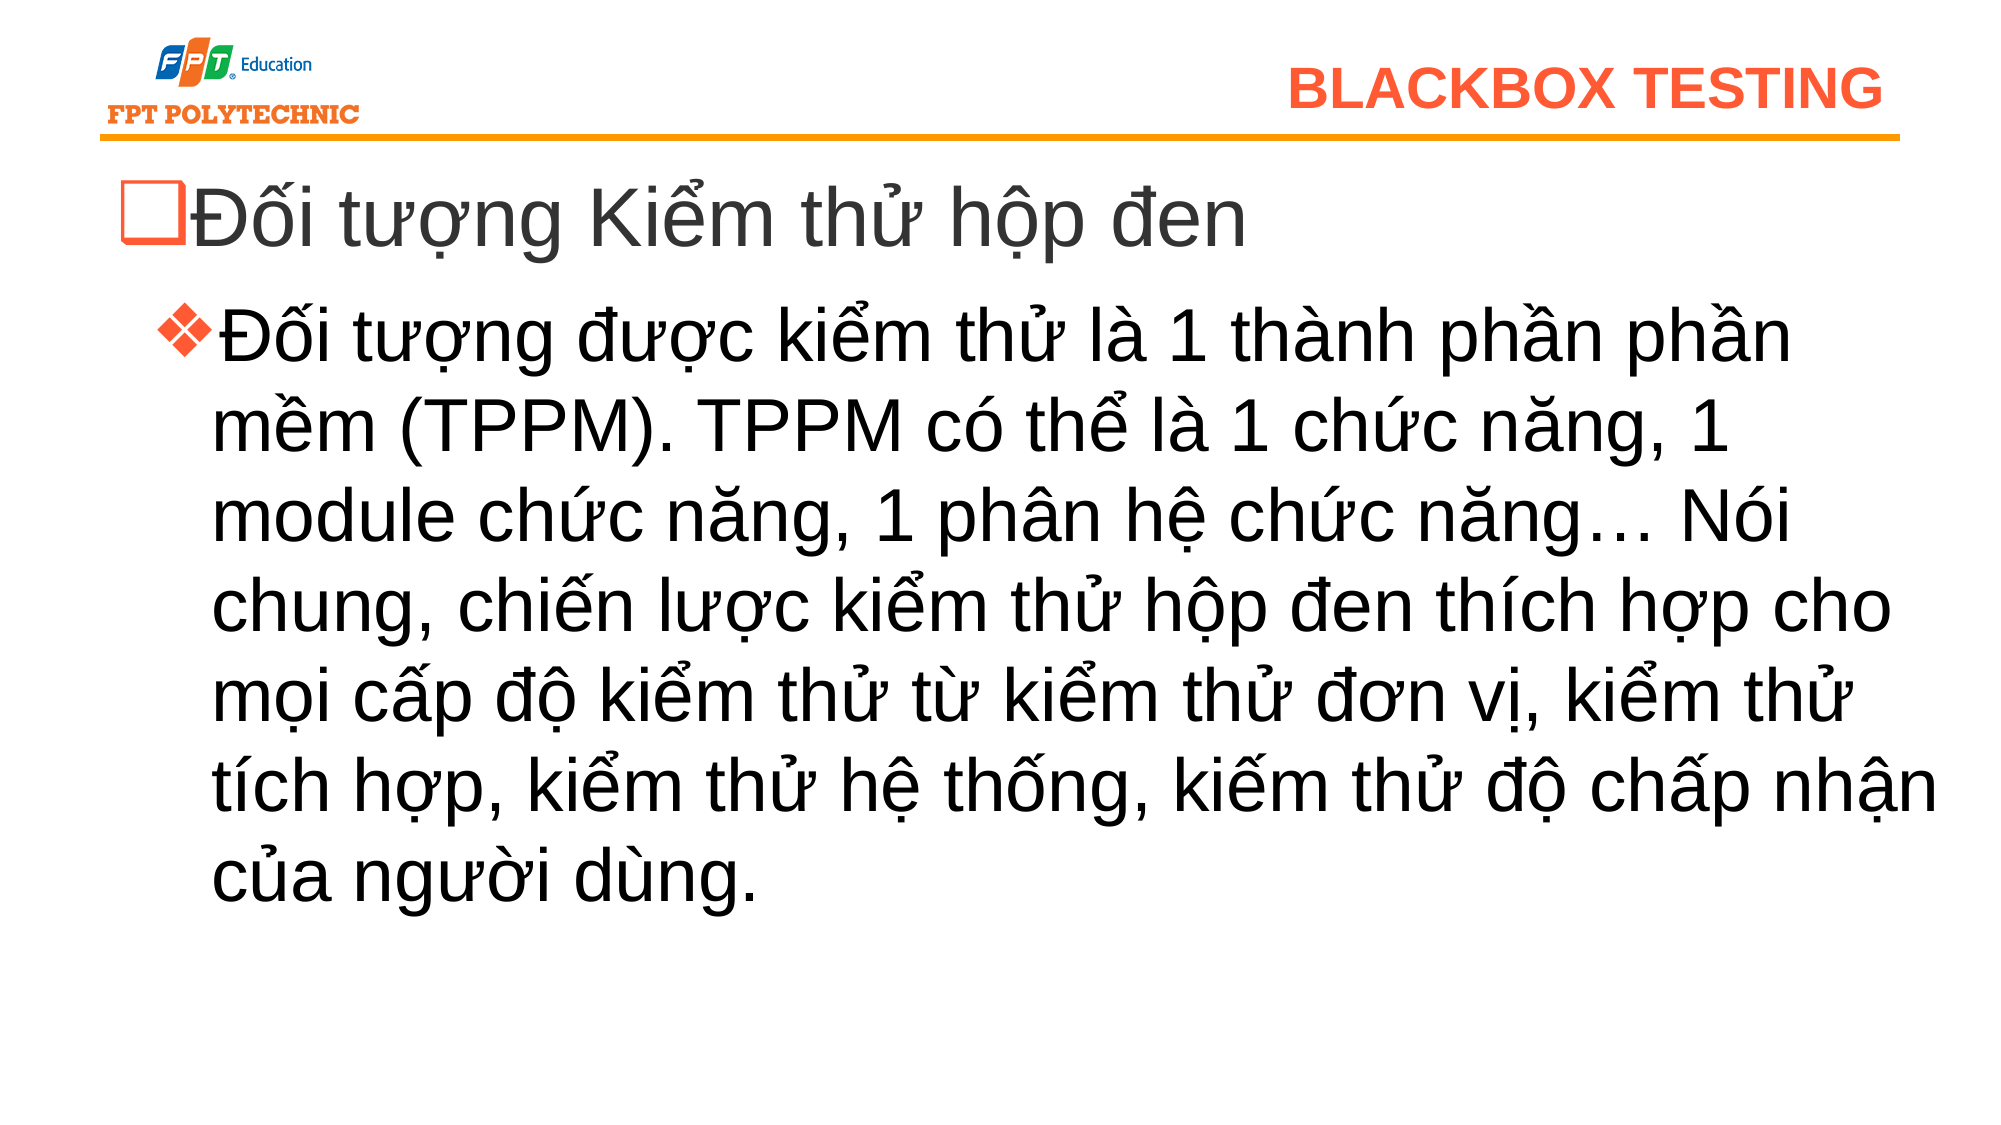

# blackbox testing
Đối tượng Kiểm thử hộp đen
Đối tượng được kiểm thử là 1 thành phần phần mềm (TPPM). TPPM có thể là 1 chức năng, 1 module chức năng, 1 phân hệ chức năng… Nói chung, chiến lược kiểm thử hộp đen thích hợp cho mọi cấp độ kiểm thử từ kiểm thử đơn vị, kiểm thử tích hợp, kiểm thử hệ thống, kiếm thử độ chấp nhận của người dùng.